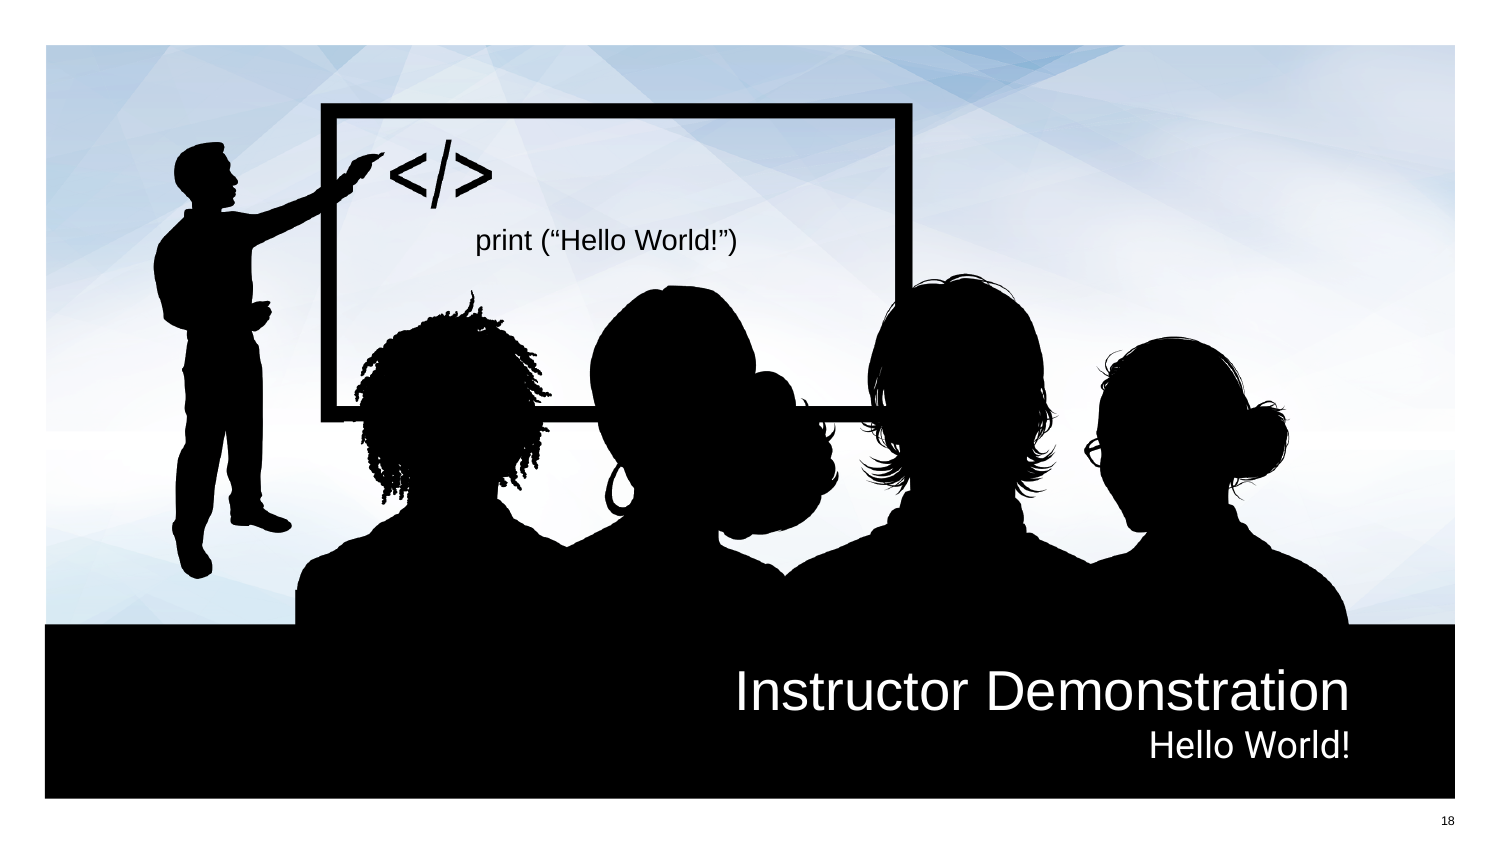

print (“Hello World!”)
# Hello World!

18